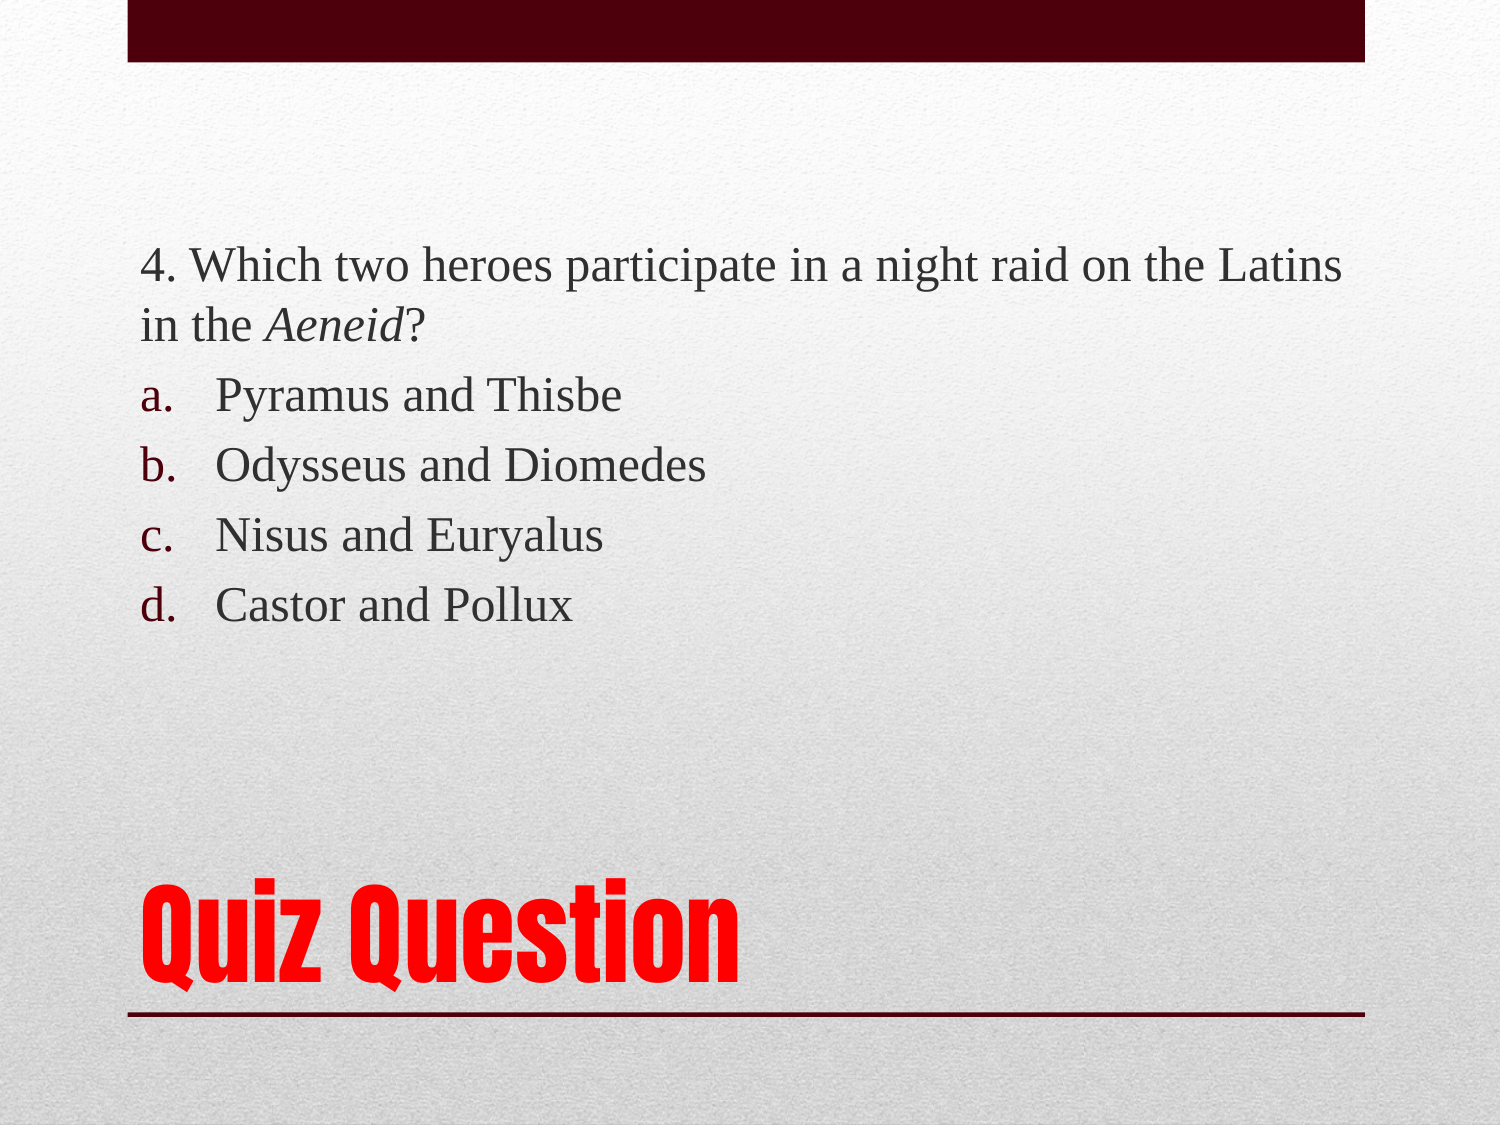

4. Which two heroes participate in a night raid on the Latins in the Aeneid?
Pyramus and Thisbe
Odysseus and Diomedes
Nisus and Euryalus
Castor and Pollux
# Quiz Question